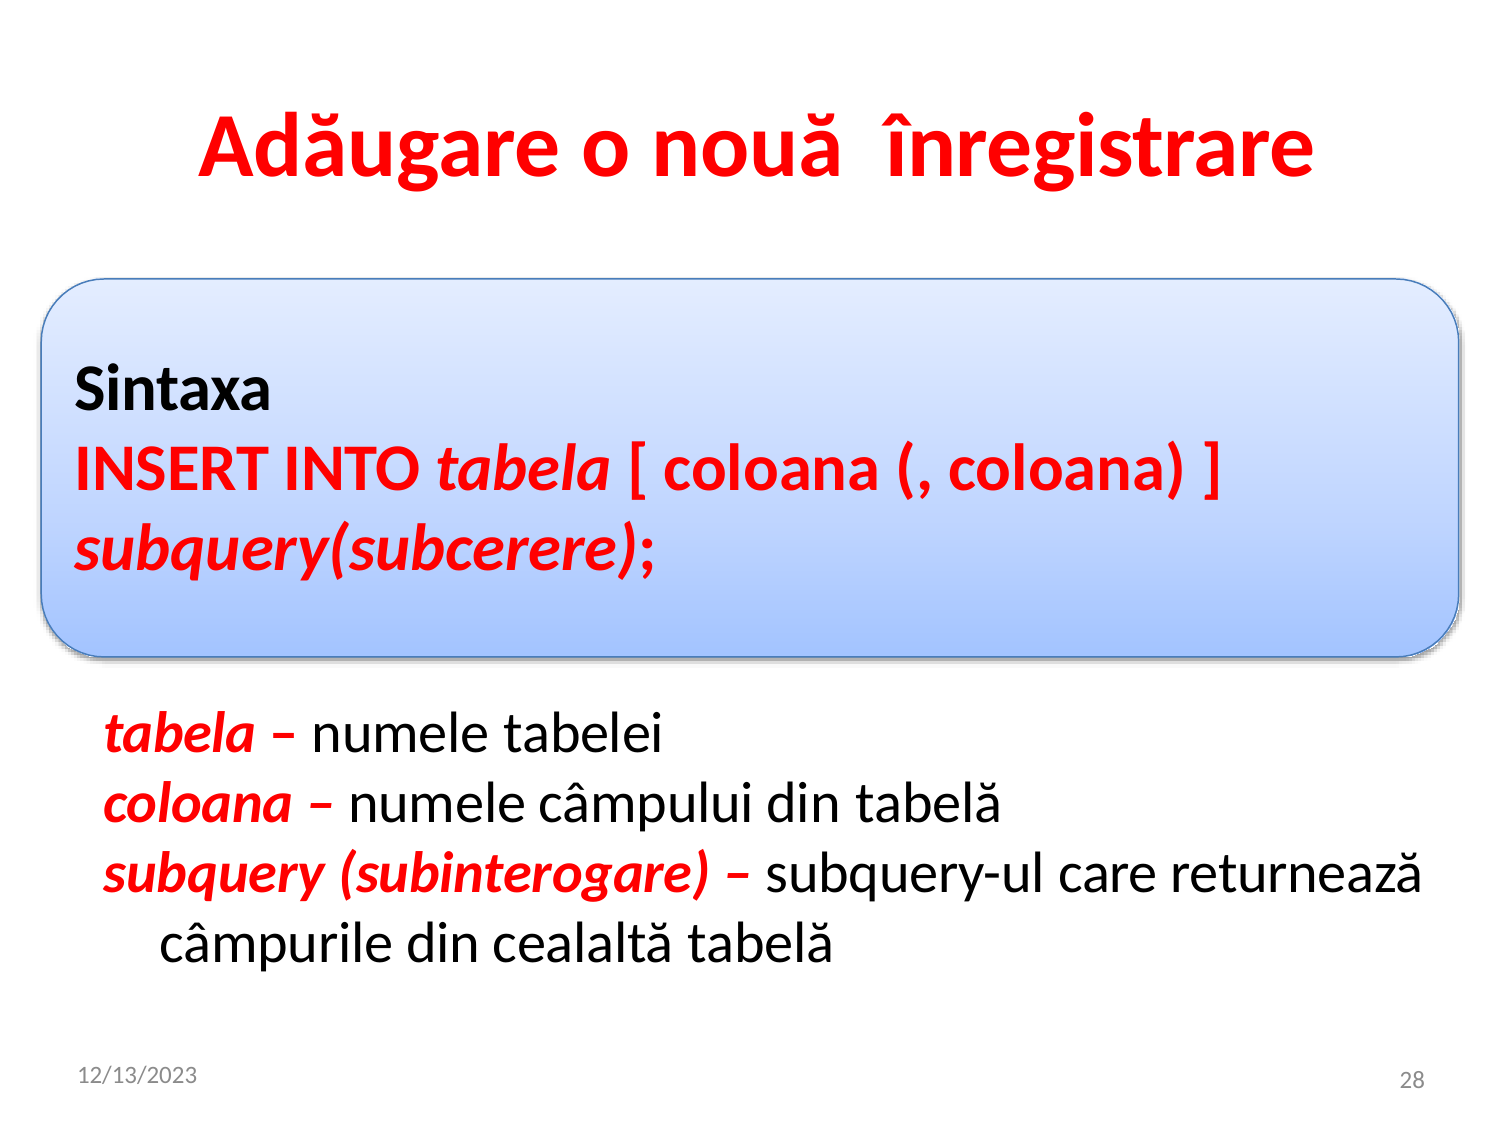

# Adăugare o nouă  înregistrare

Sintaxa
INSERT INTO tabela [ coloana (, coloana) ]
subquery(subcerere);

tabela – numele tabelei
coloana – numele câmpului din tabelă
subquery (subinterogare) – subquery-ul care returnează  câmpurile din cealaltă tabelă
12/13/2023
28